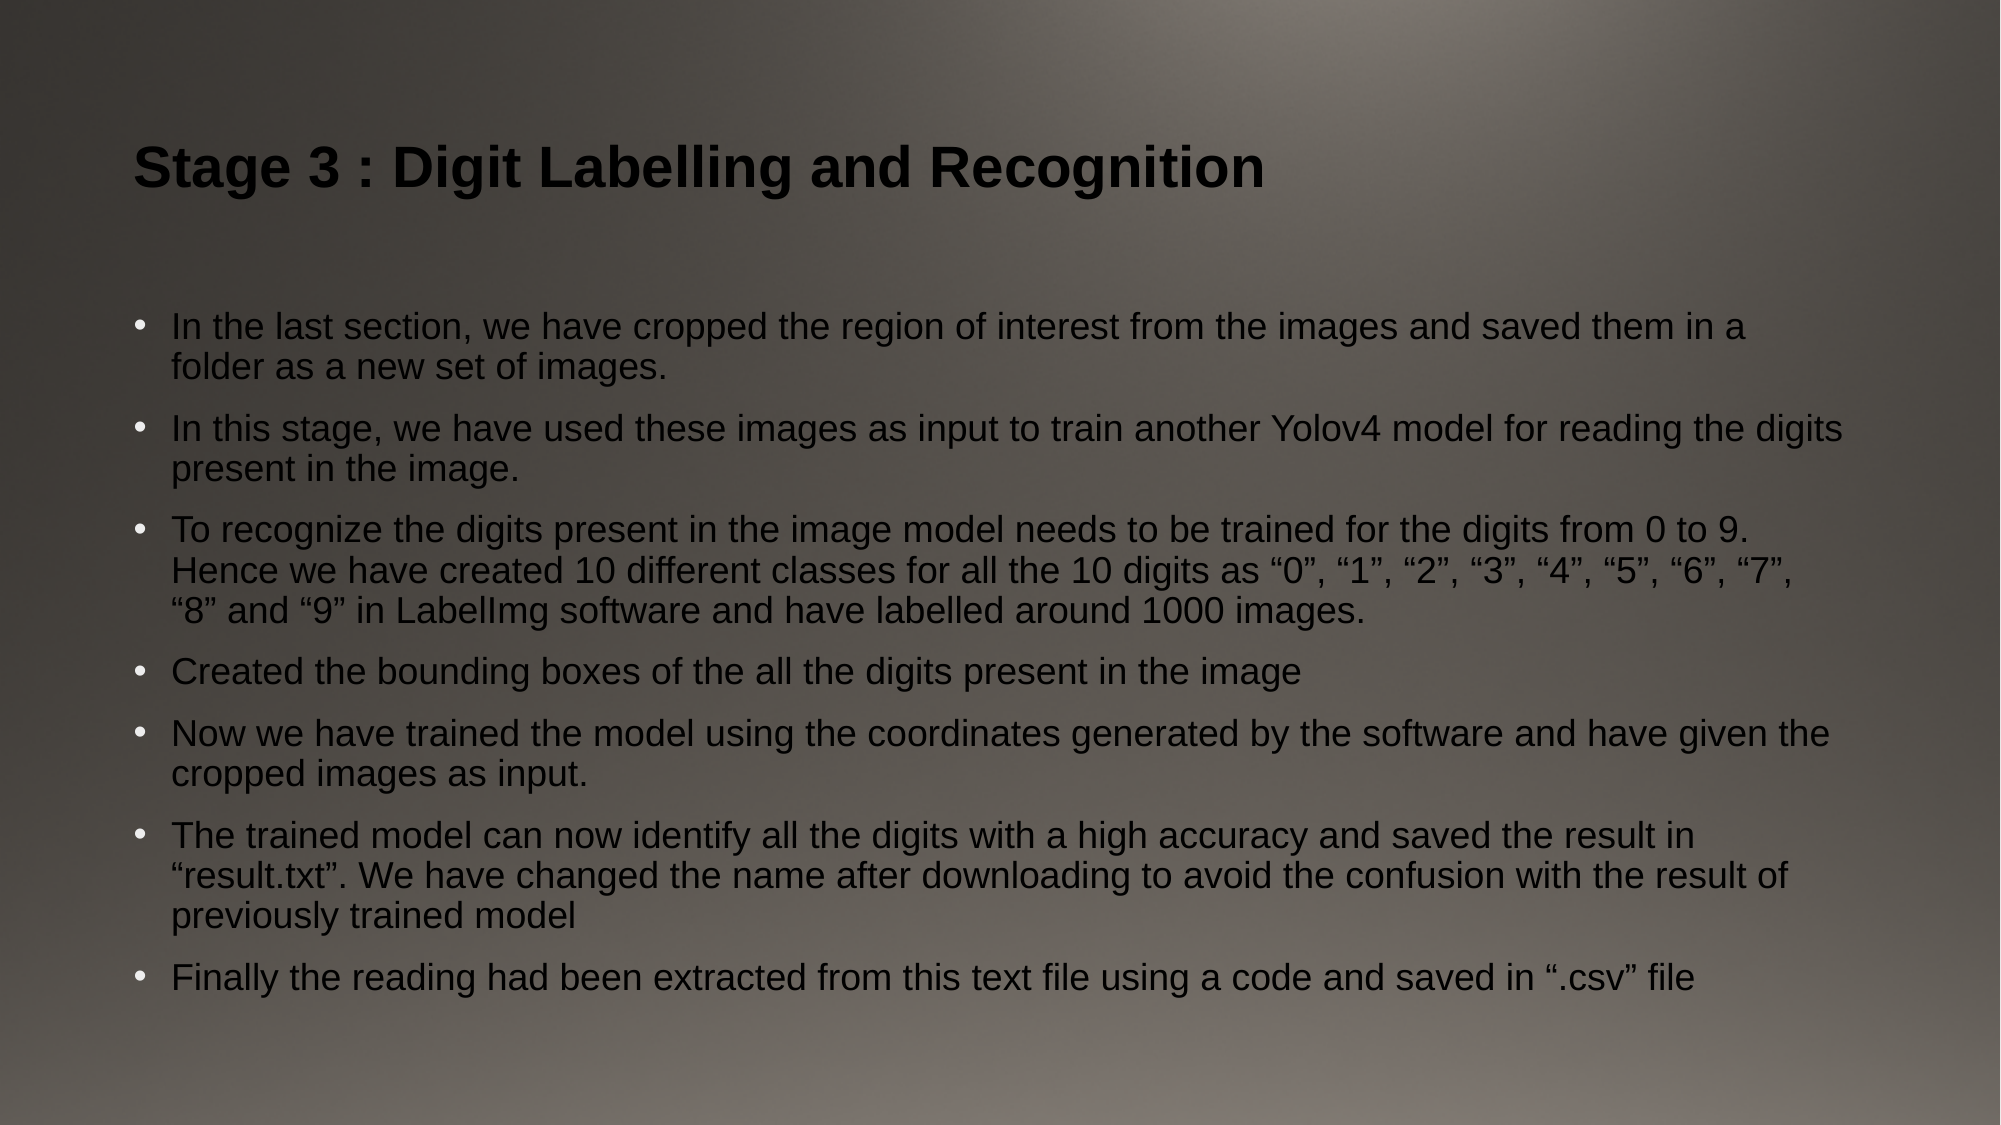

# Stage 3 : Digit Labelling and Recognition
In the last section, we have cropped the region of interest from the images and saved them in a folder as a new set of images.
In this stage, we have used these images as input to train another Yolov4 model for reading the digits present in the image.
To recognize the digits present in the image model needs to be trained for the digits from 0 to 9. Hence we have created 10 different classes for all the 10 digits as “0”, “1”, “2”, “3”, “4”, “5”, “6”, “7”, “8” and “9” in LabelImg software and have labelled around 1000 images.
Created the bounding boxes of the all the digits present in the image
Now we have trained the model using the coordinates generated by the software and have given the cropped images as input.
The trained model can now identify all the digits with a high accuracy and saved the result in “result.txt”. We have changed the name after downloading to avoid the confusion with the result of previously trained model
Finally the reading had been extracted from this text file using a code and saved in “.csv” file